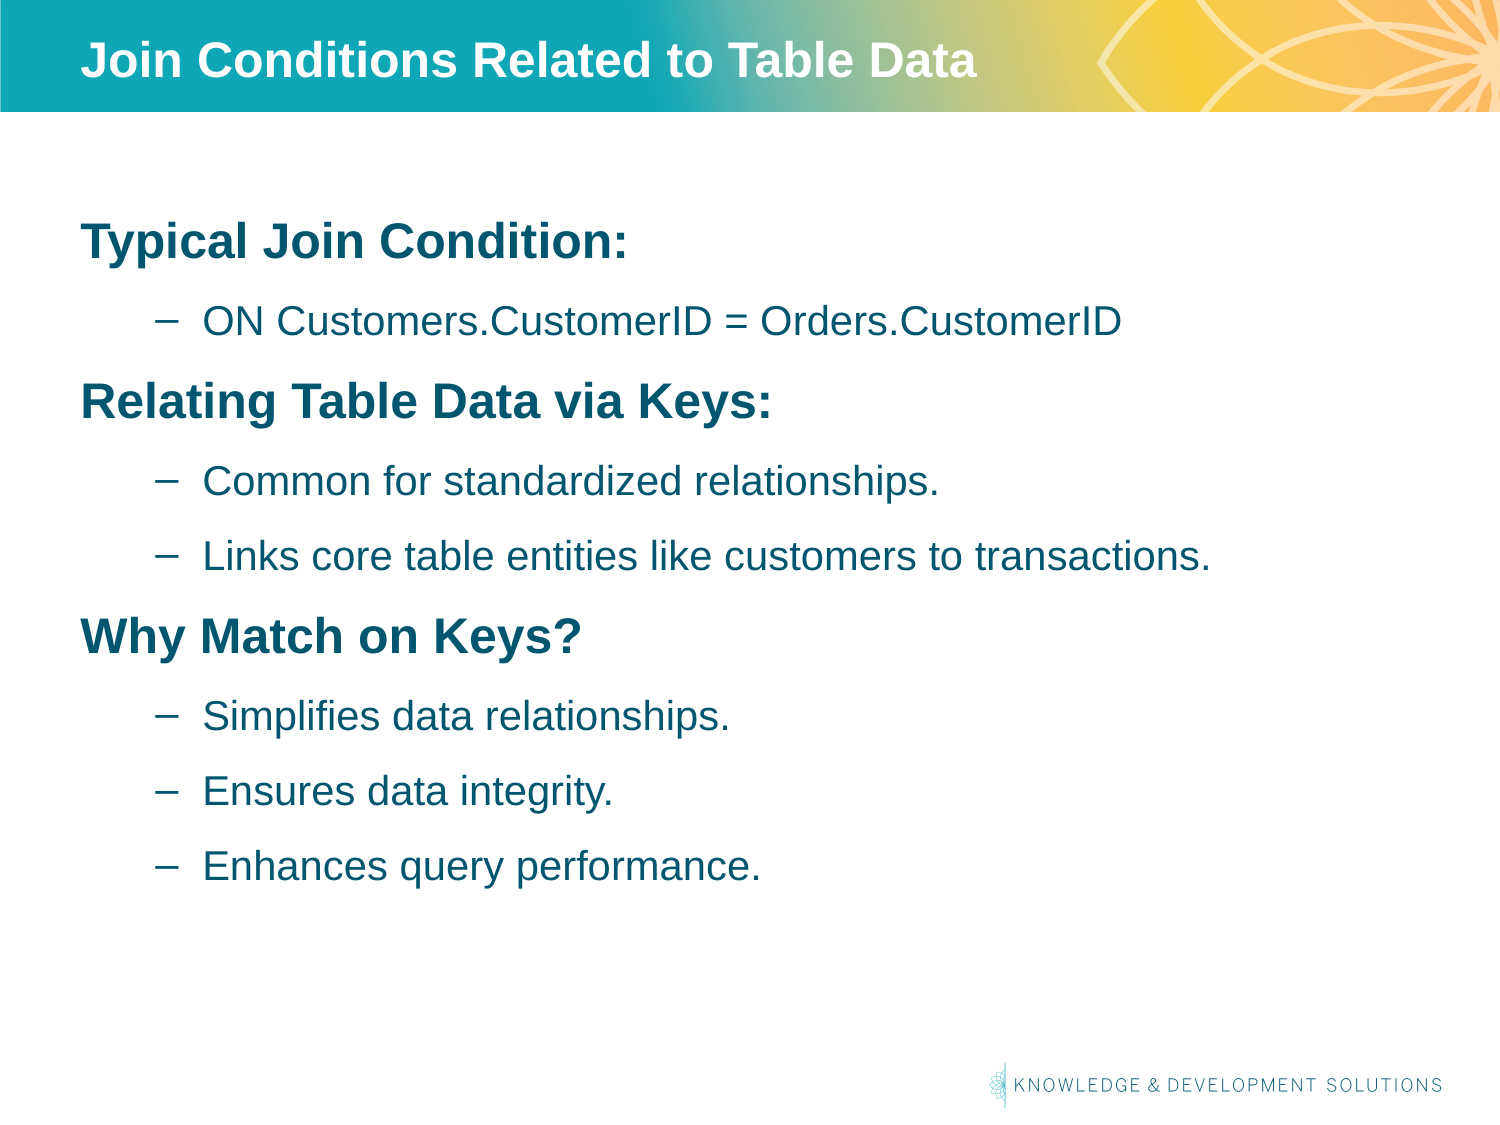

# Join Conditions Related to Table Data
Typical Join Condition:
ON Customers.CustomerID = Orders.CustomerID
Relating Table Data via Keys:
Common for standardized relationships.
Links core table entities like customers to transactions.
Why Match on Keys?
Simplifies data relationships.
Ensures data integrity.
Enhances query performance.